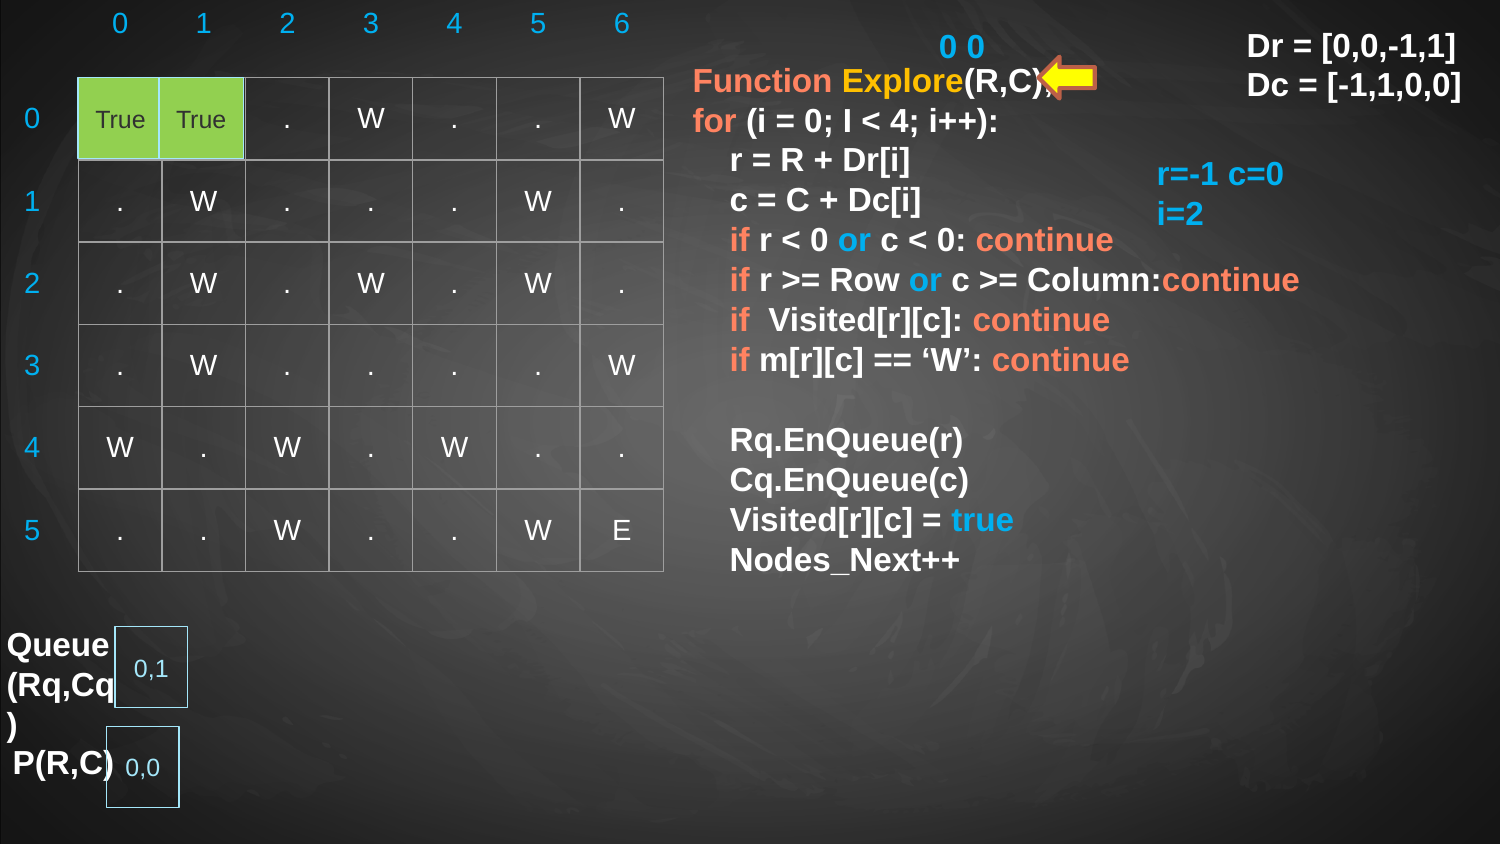

| 0 | 1 | 2 | 3 | 4 | 5 | 6 |
| --- | --- | --- | --- | --- | --- | --- |
Dr = [0,0,-1,1]
Dc = [-1,1,0,0]
0 0
Function Explore(R,C);
for (i = 0; I < 4; i++):
    r = R + Dr[i]
    c = C + Dc[i]
    if r < 0 or c < 0: continue
    if r >= Row or c >= Column:continue
    if  Visited[r][c]: continue
    if m[r][c] == ‘W’: continue

    Rq.EnQueue(r)
    Cq.EnQueue(c)
    Visited[r][c] = true
    Nodes_Next++

True
Next
| 0 |
| --- |
| 1 |
| 2 |
| 3 |
| 4 |
| 5 |
True
| S | . | . | W | . | . | W |
| --- | --- | --- | --- | --- | --- | --- |
| . | W | . | . | . | W | . |
| . | W | . | W | . | W | . |
| . | W | . | . | . | . | W |
| W | . | W | . | W | . | . |
| . | . | W | . | . | W | E |
r=-1 c=0
i=2
Queue
(Rq,Cq)
0,1
P(R,C)
0,0